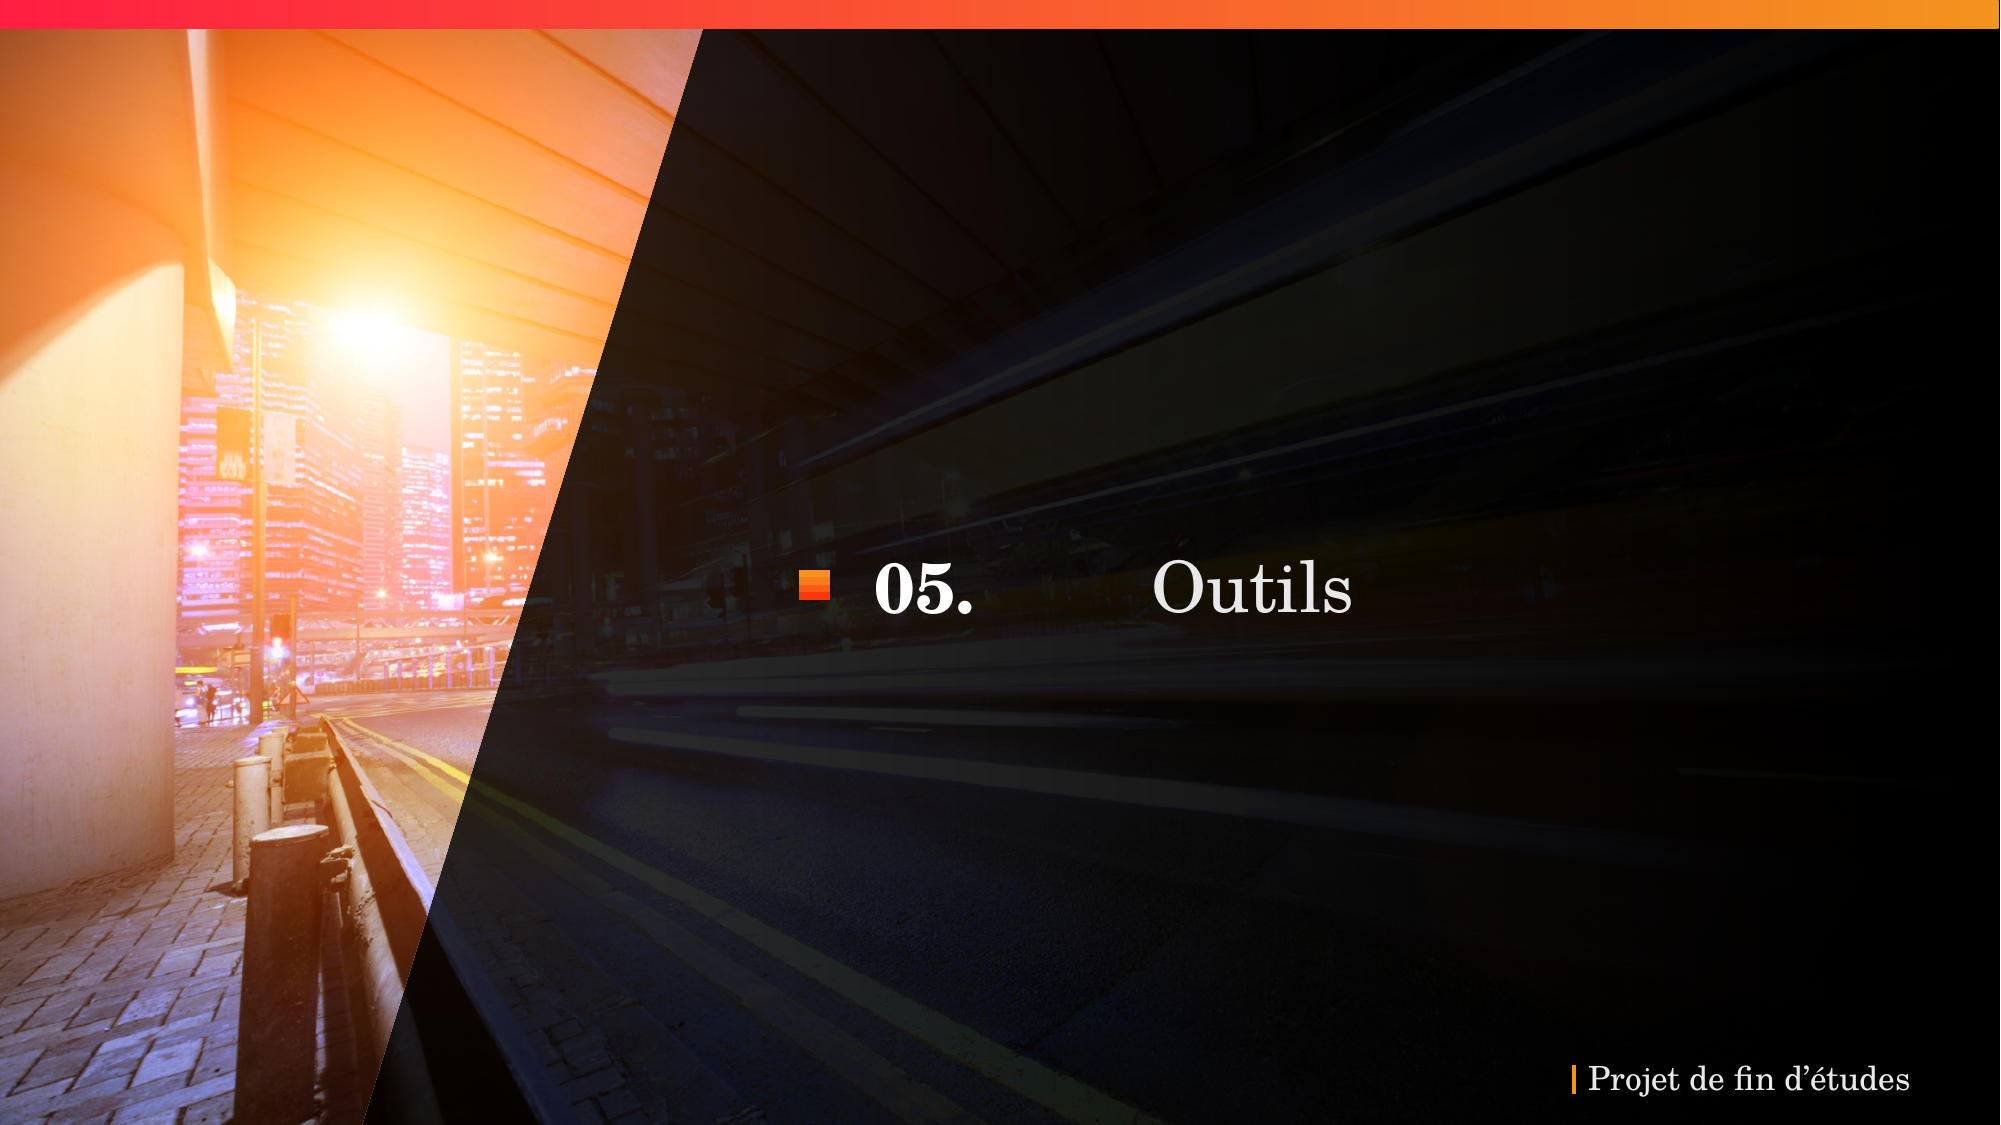

05.
Outils
25
Projet de fin d’études